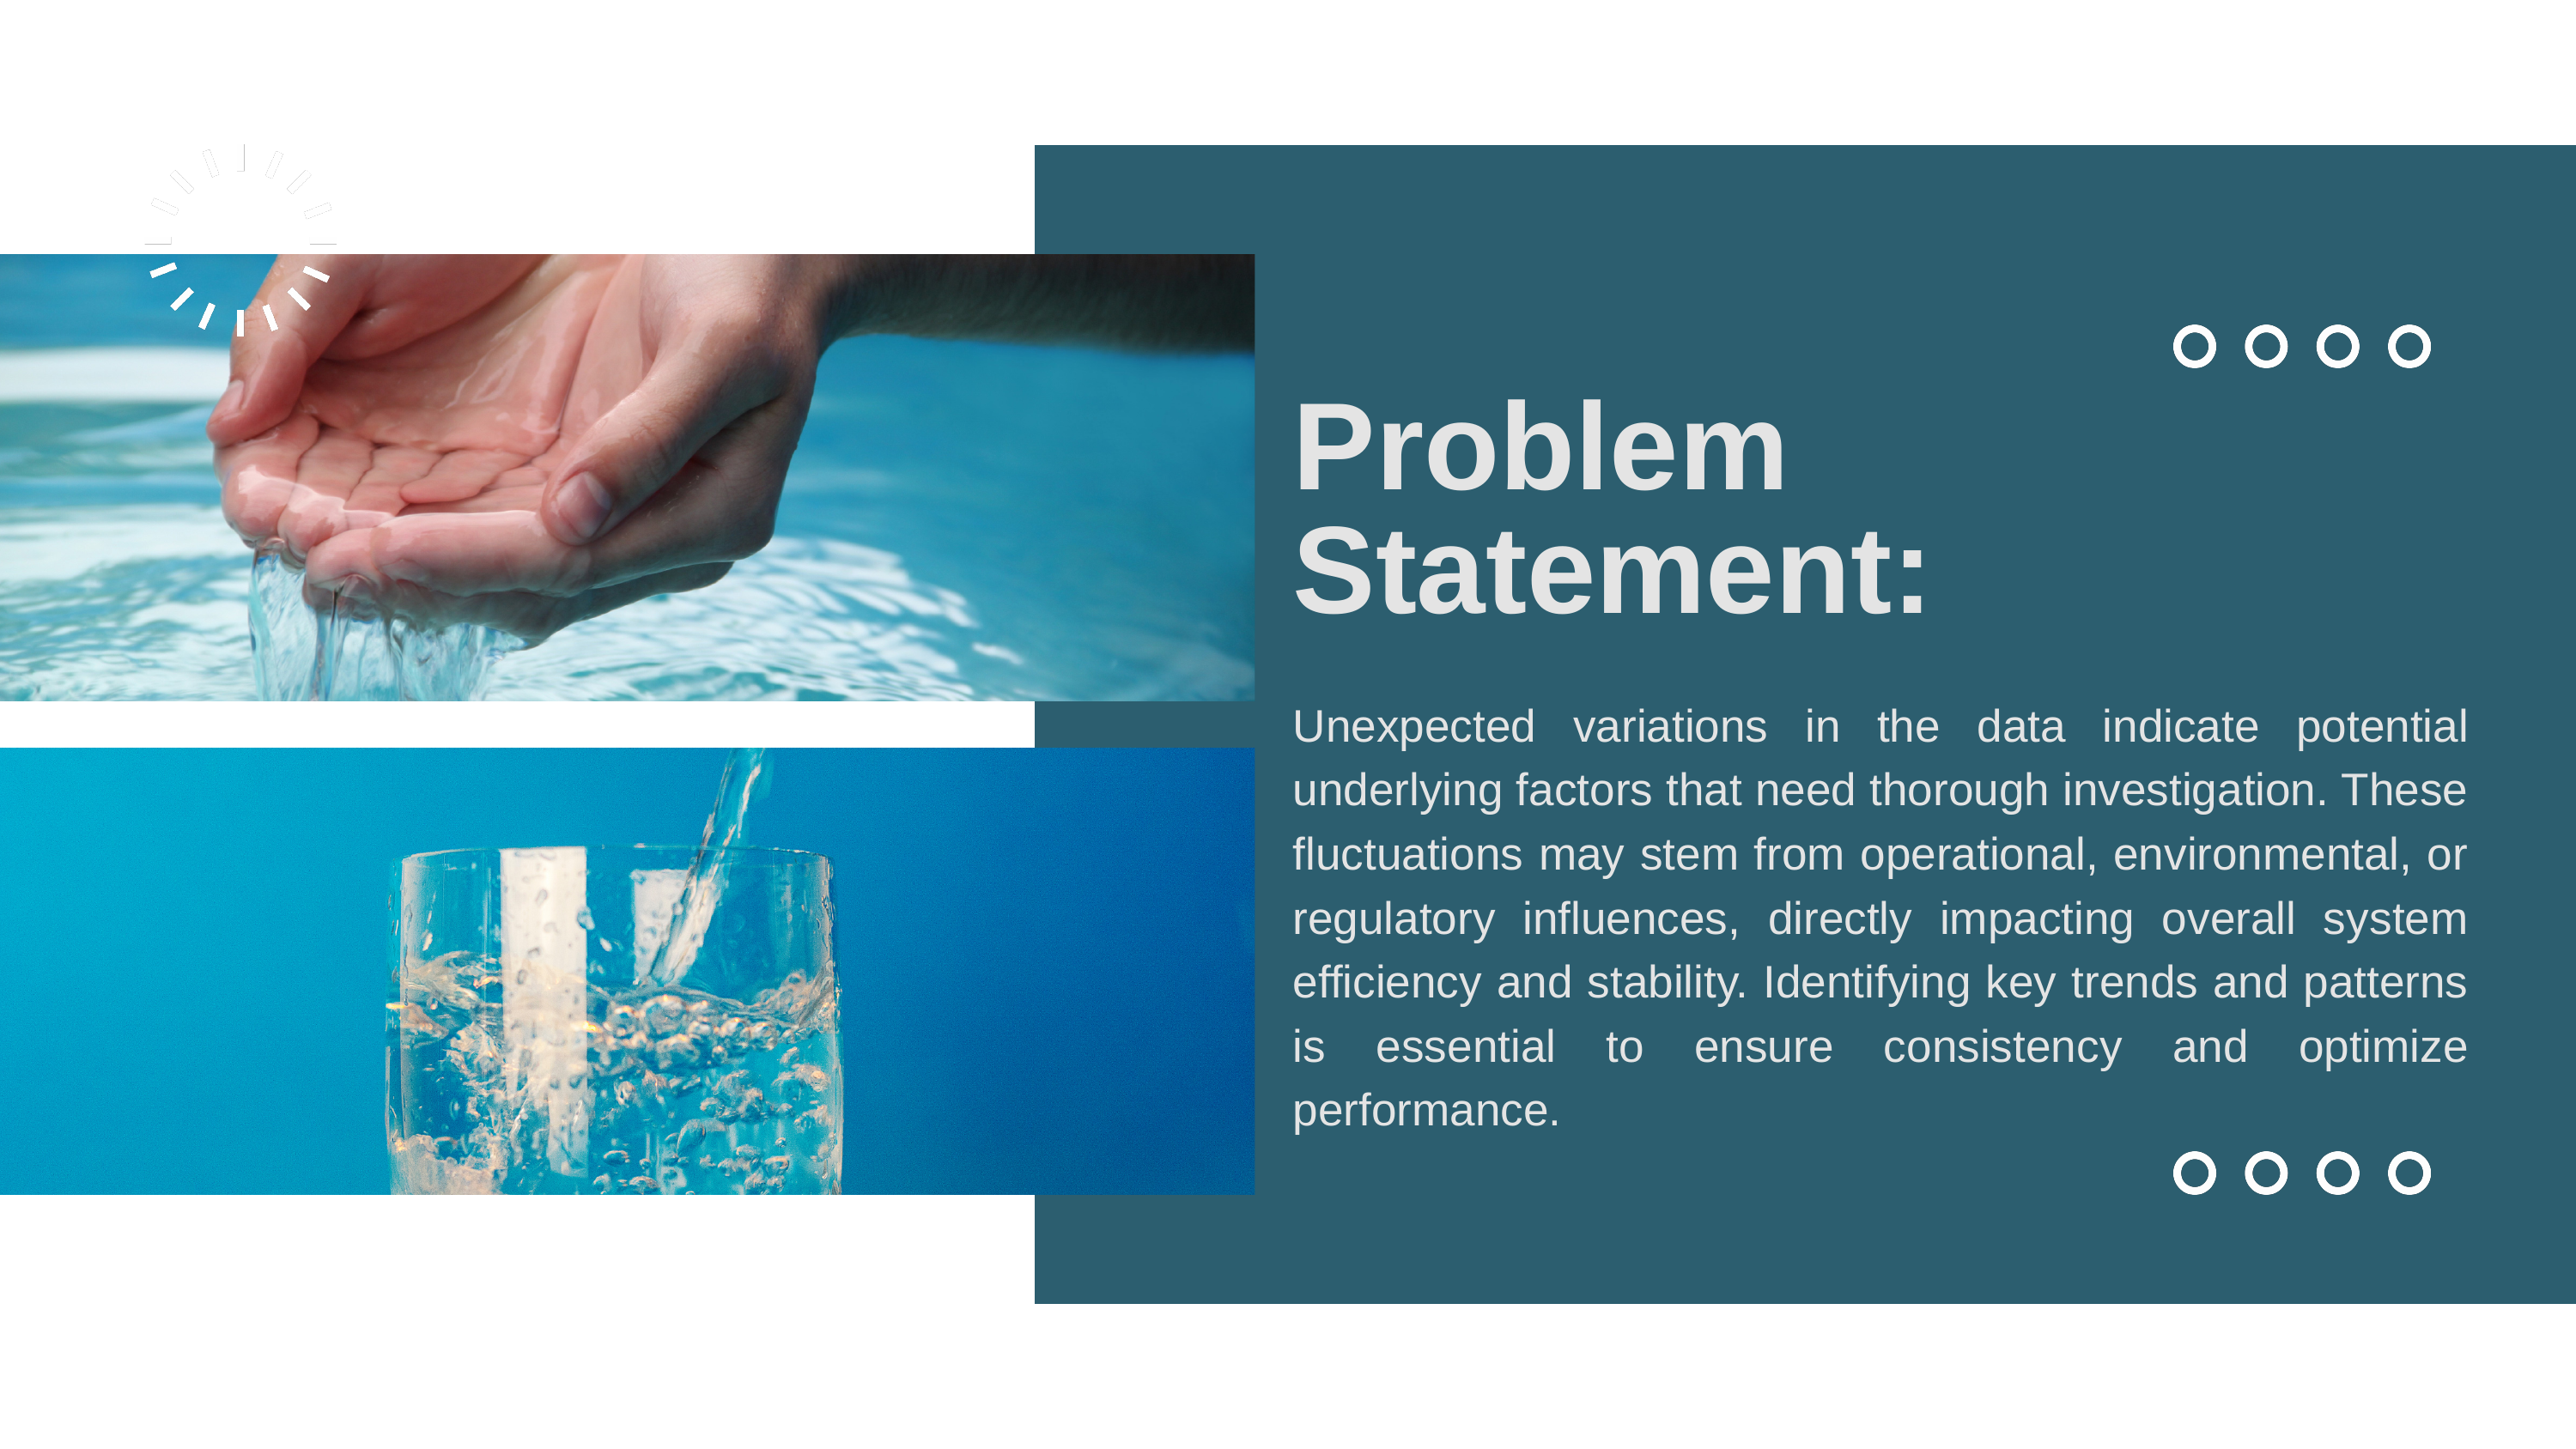

Problem Statement:
Unexpected variations in the data indicate potential underlying factors that need thorough investigation. These fluctuations may stem from operational, environmental, or regulatory influences, directly impacting overall system efficiency and stability. Identifying key trends and patterns is essential to ensure consistency and optimize performance.